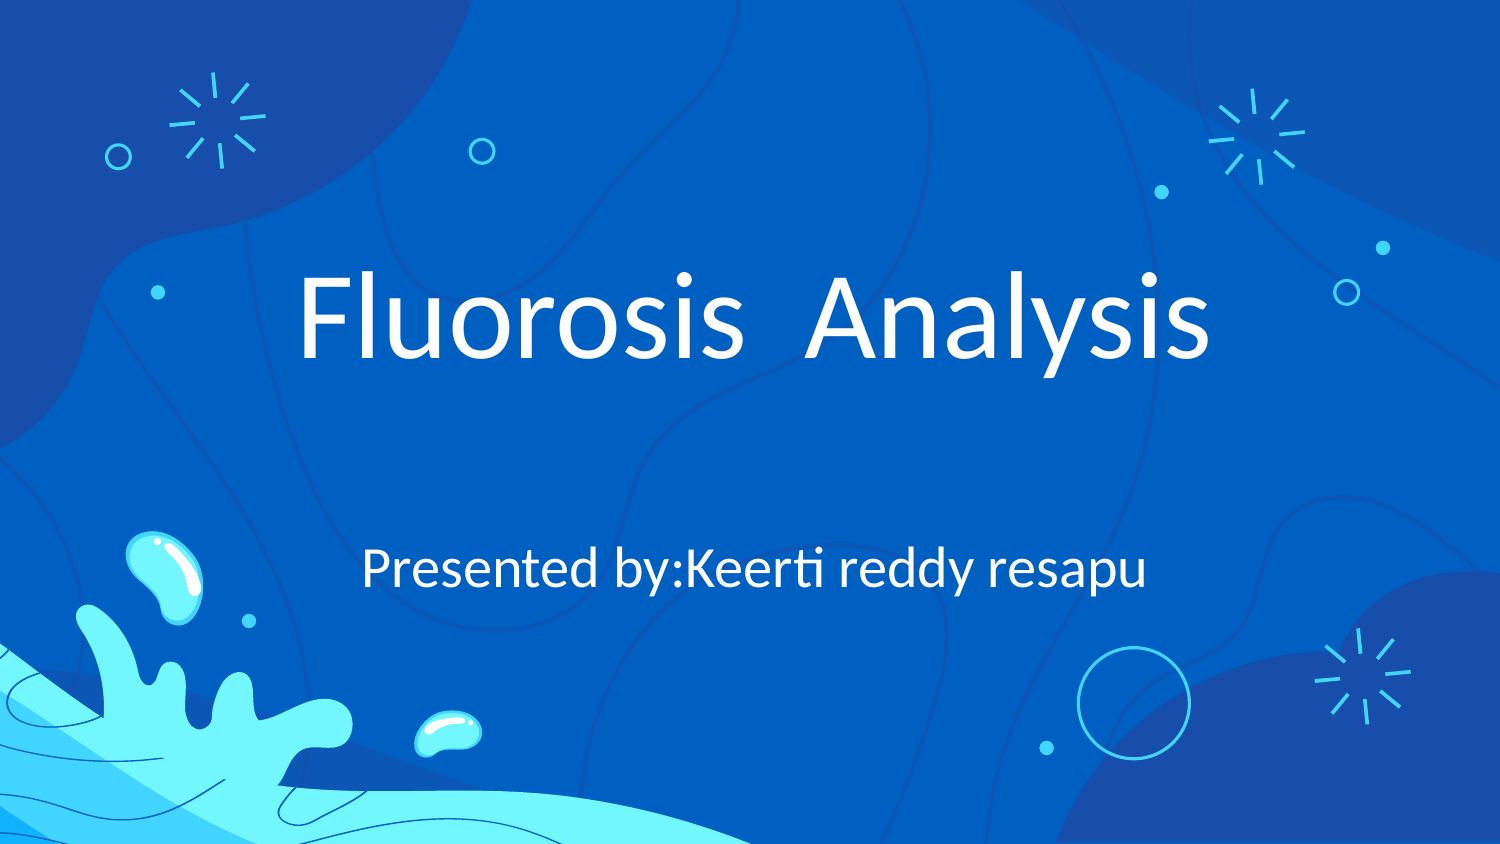

# Fluorosis  Analysis Presented by:Keerti reddy resapu